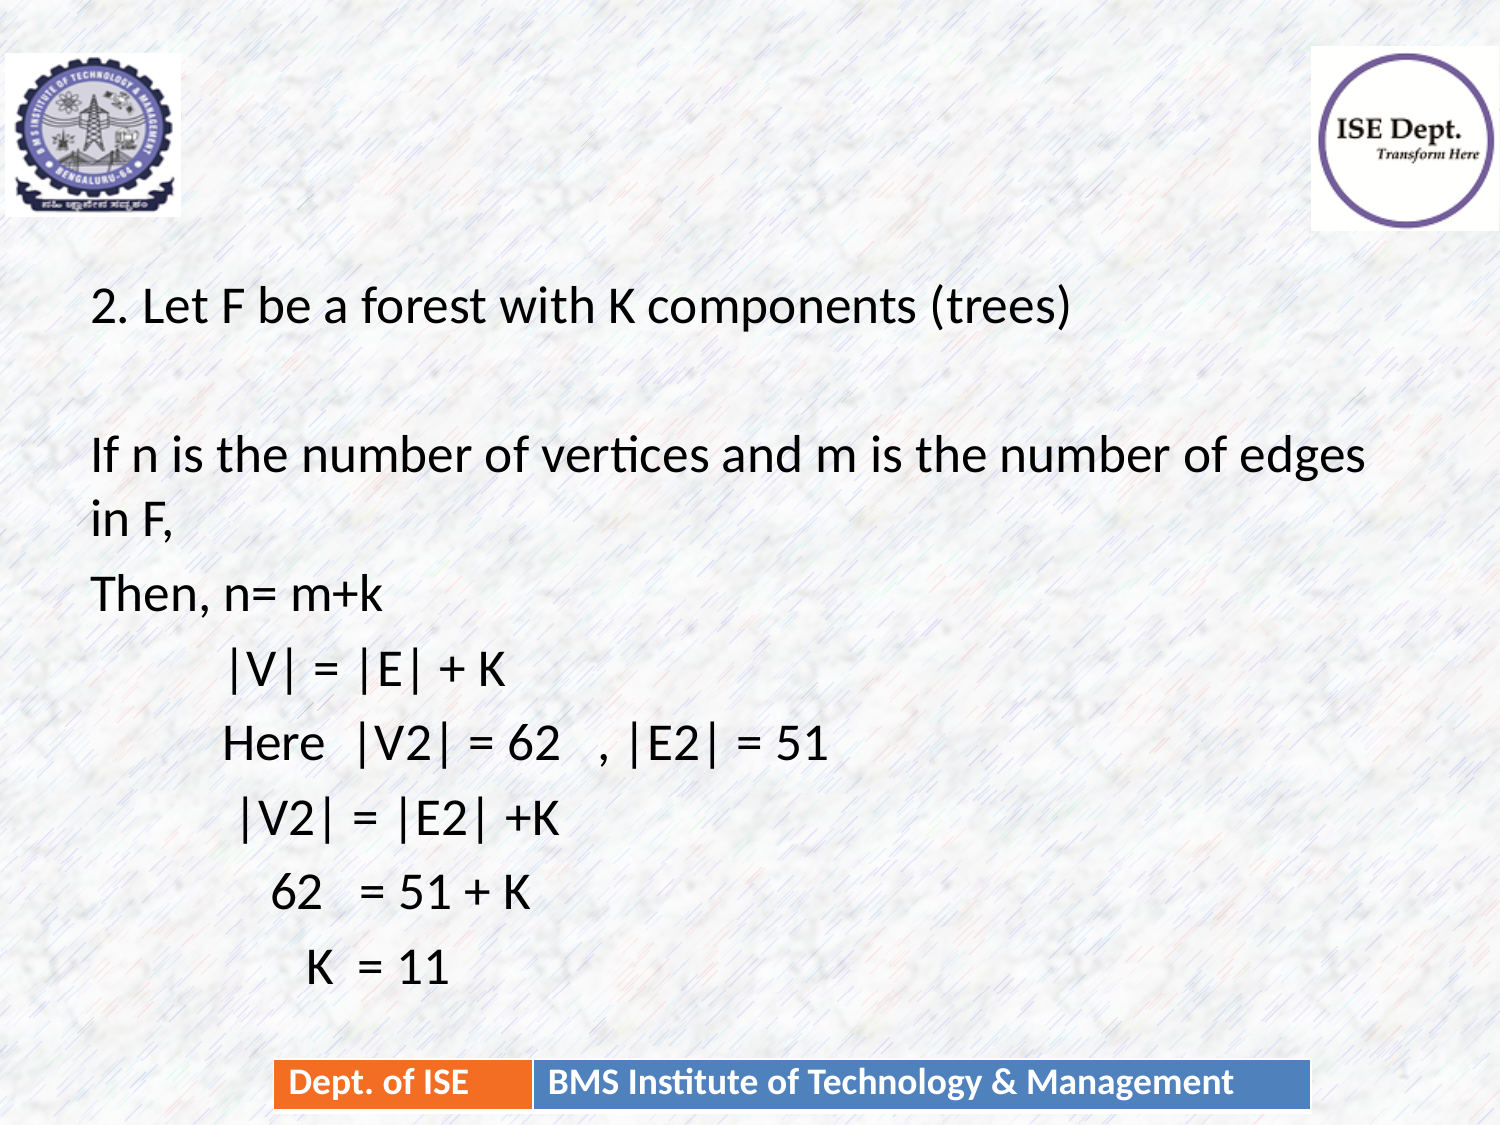

#
2. Let F be a forest with K components (trees)

If n is the number of vertices and m is the number of edges in F,
Then, n= m+k
           |V| = |E| + K
           Here  |V2| = 62   , |E2| = 51
            |V2| = |E2| +K
               62   = 51 + K
                  K  = 11
27